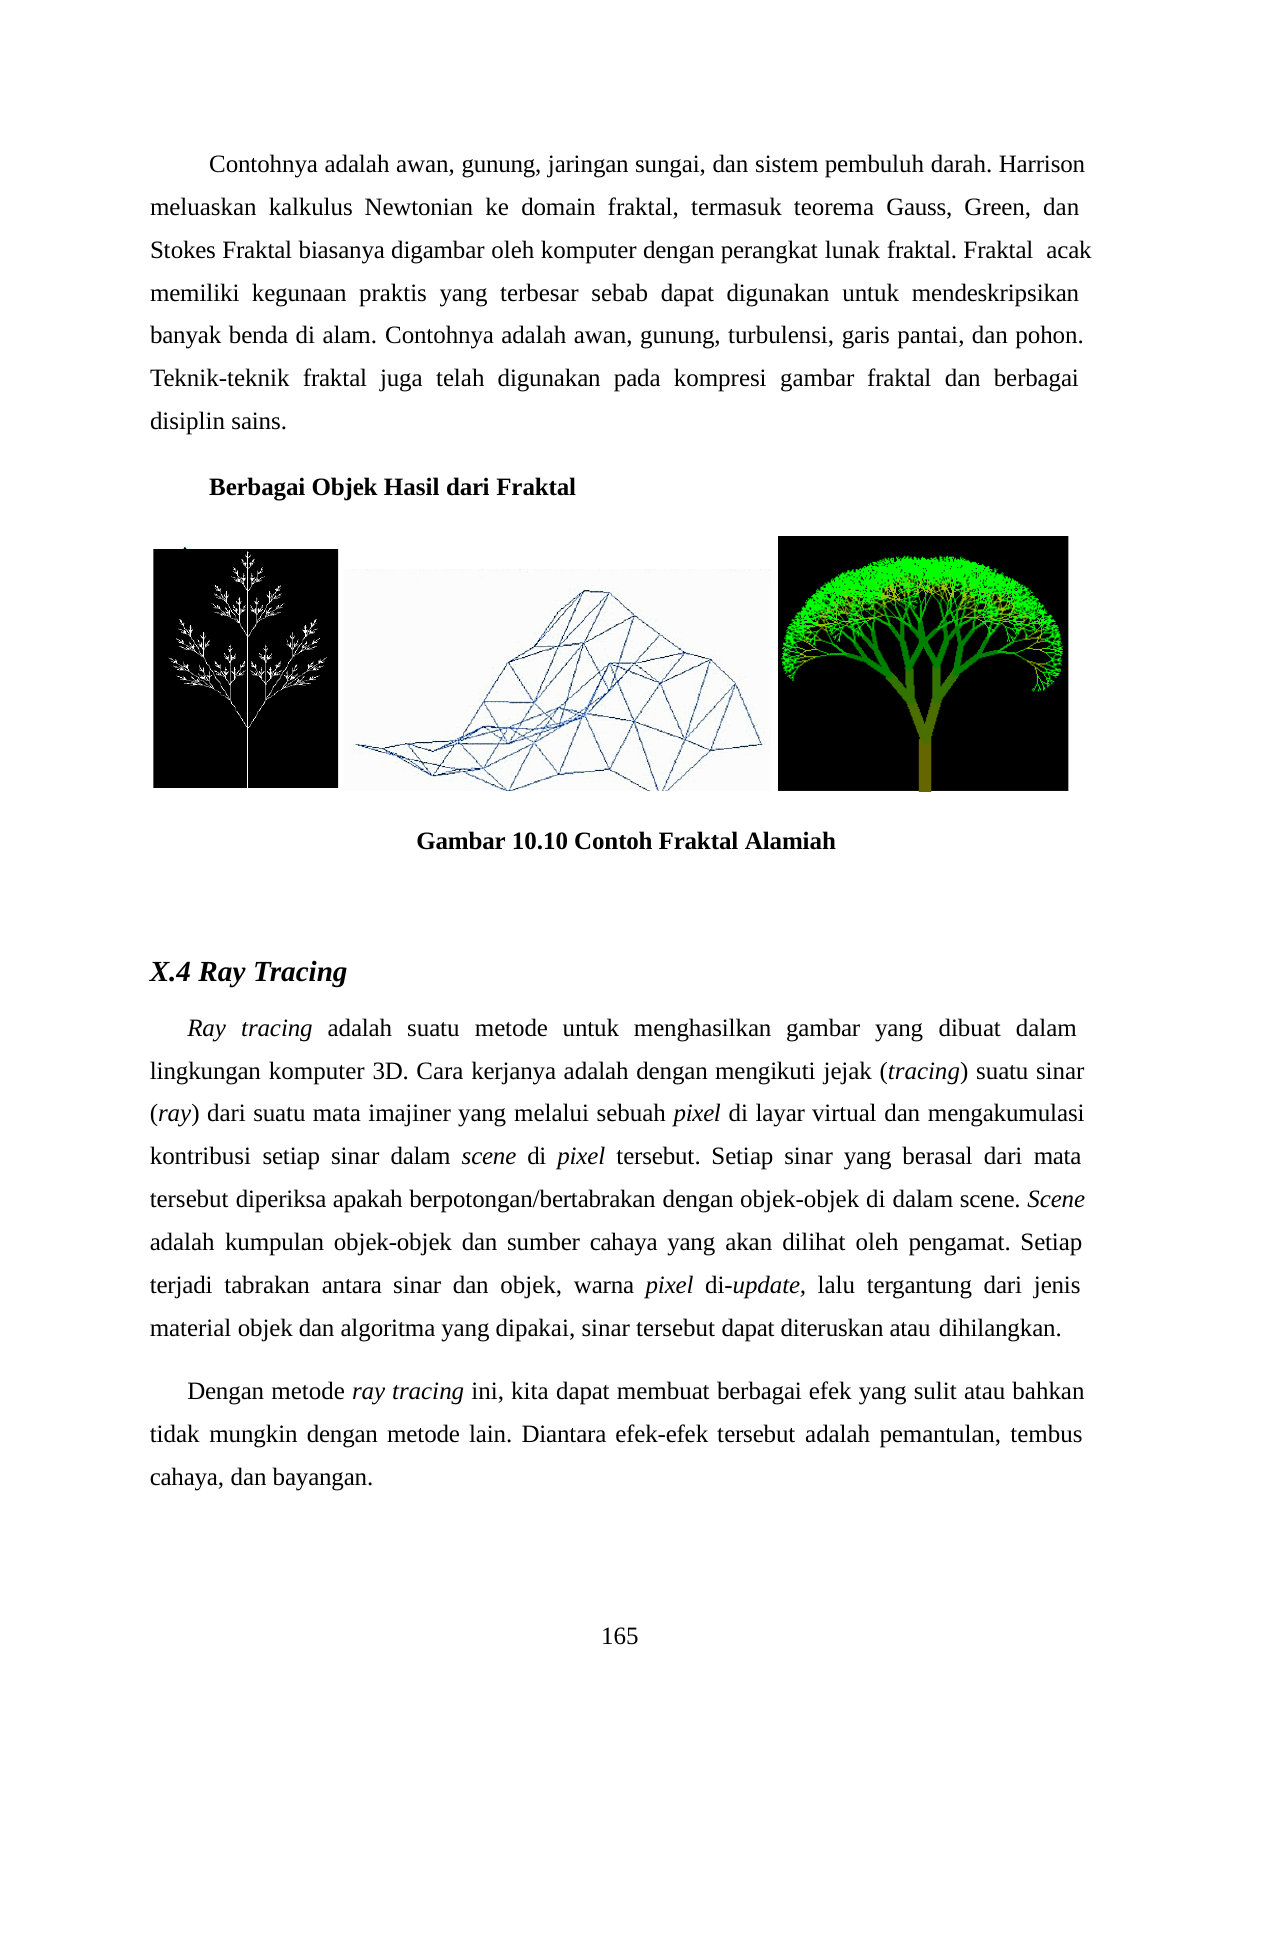

Contohnya adalah awan, gunung, jaringan sungai, dan sistem pembuluh darah. Harrison  meluaskan kalkulus Newtonian ke domain fraktal, termasuk teorema Gauss, Green, dan  Stokes Fraktal biasanya digambar oleh komputer dengan perangkat lunak fraktal. Fraktal  acak memiliki kegunaan praktis yang terbesar sebab dapat digunakan untuk mendeskripsikan  banyak benda di alam. Contohnya adalah awan, gunung, turbulensi, garis pantai, dan pohon.  Teknik-teknik fraktal juga telah digunakan pada kompresi gambar fraktal dan berbagai  disiplin sains.

Berbagai Objek Hasil dari Fraktal

Gambar 10.10 Contoh Fraktal Alamiah
X.4 Ray Tracing
Ray tracing adalah suatu metode untuk menghasilkan gambar yang dibuat dalam  lingkungan komputer 3D. Cara kerjanya adalah dengan mengikuti jejak (tracing) suatu sinar  (ray) dari suatu mata imajiner yang melalui sebuah pixel di layar virtual dan mengakumulasi  kontribusi setiap sinar dalam scene di pixel tersebut. Setiap sinar yang berasal dari mata  tersebut diperiksa apakah berpotongan/bertabrakan dengan objek-objek di dalam scene. Scene  adalah kumpulan objek-objek dan sumber cahaya yang akan dilihat oleh pengamat. Setiap  terjadi tabrakan antara sinar dan objek, warna pixel di-update, lalu tergantung dari jenis  material objek dan algoritma yang dipakai, sinar tersebut dapat diteruskan atau dihilangkan.
Dengan metode ray tracing ini, kita dapat membuat berbagai efek yang sulit atau bahkan  tidak mungkin dengan metode lain. Diantara efek-efek tersebut adalah pemantulan, tembus  cahaya, dan bayangan.
165